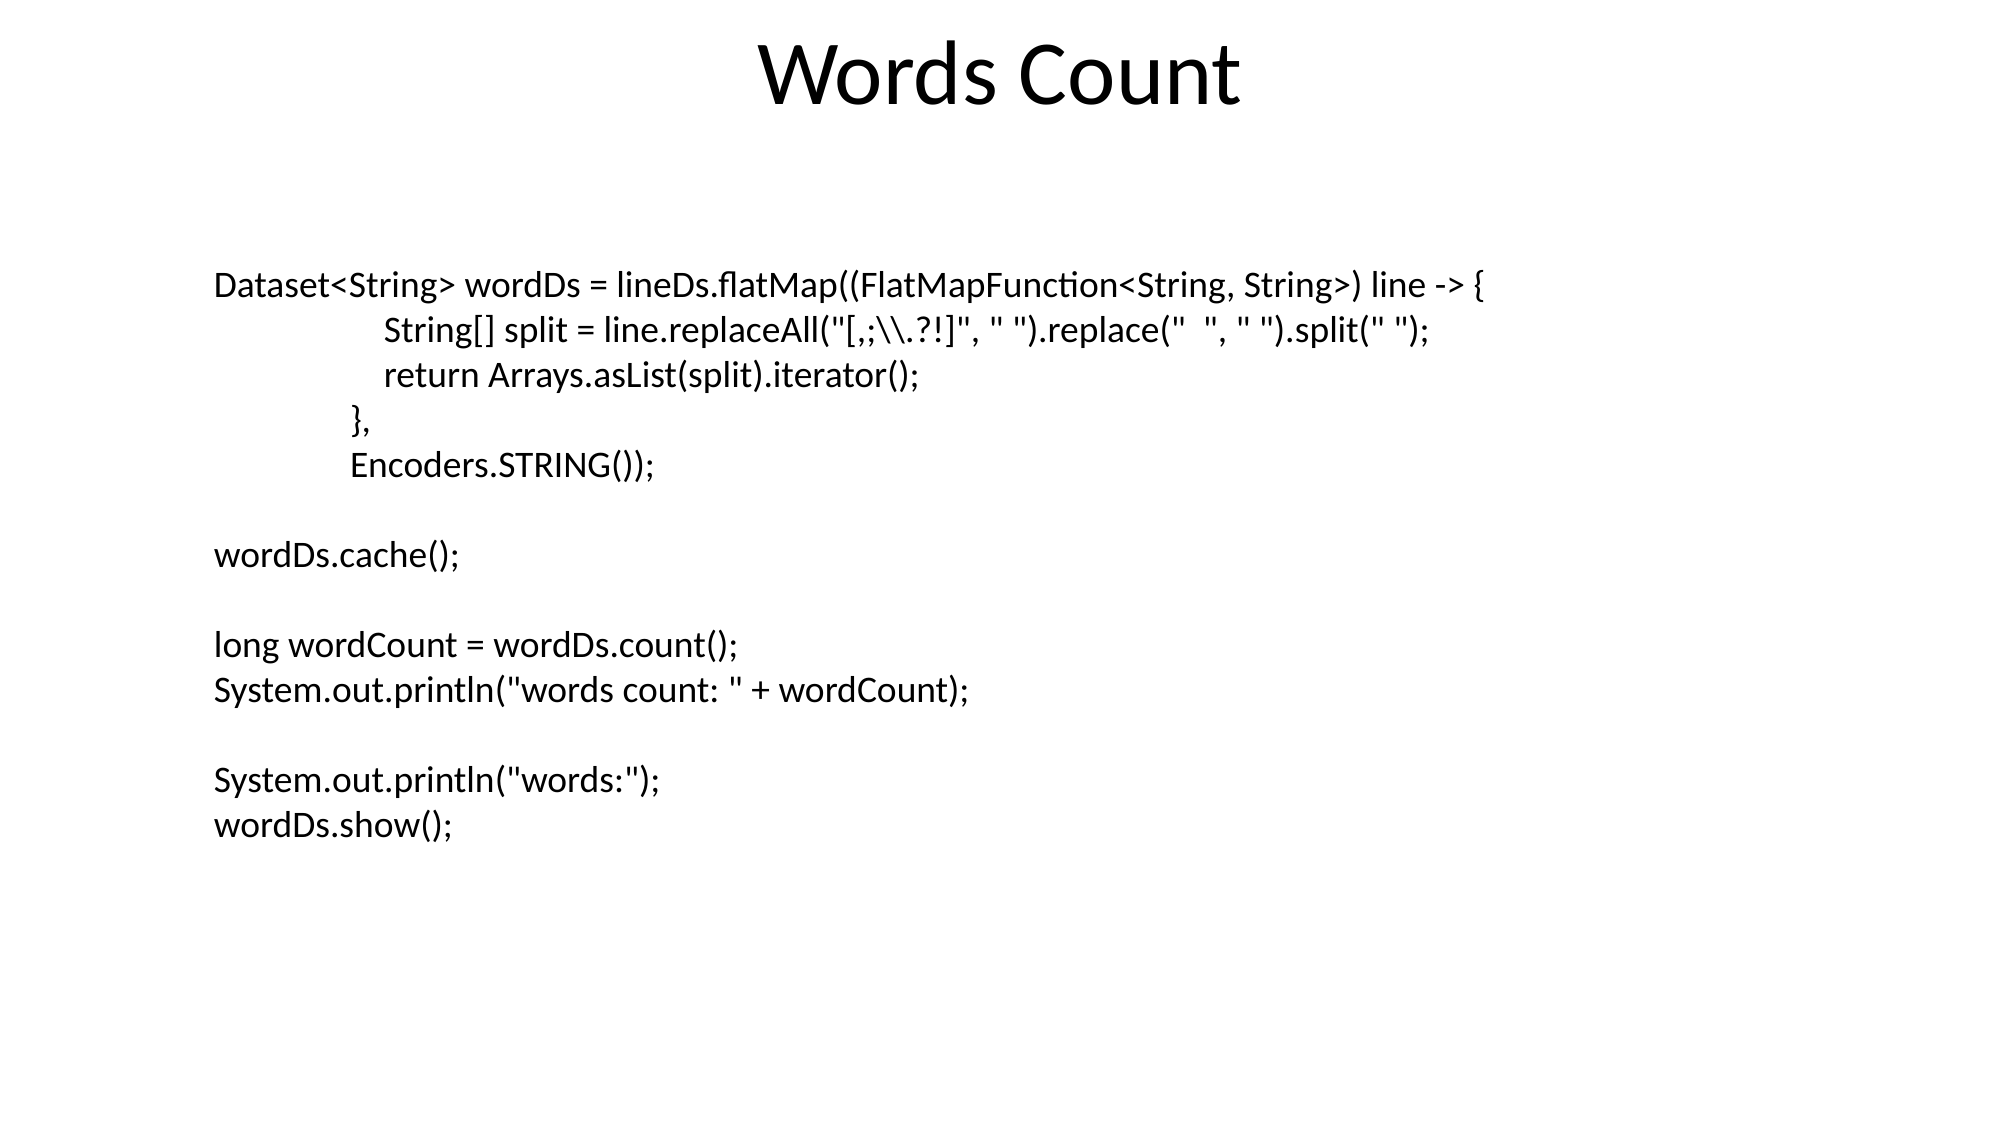

# Words Count
Dataset<String> wordDs = lineDs.flatMap((FlatMapFunction<String, String>) line -> {
                    String[] split = line.replaceAll("[,;\\.?!]", " ").replace("  ", " ").split(" ");
                    return Arrays.asList(split).iterator();
                },
                Encoders.STRING());

wordDs.cache();

long wordCount = wordDs.count();
System.out.println("words count: " + wordCount);

System.out.println("words:");
wordDs.show();